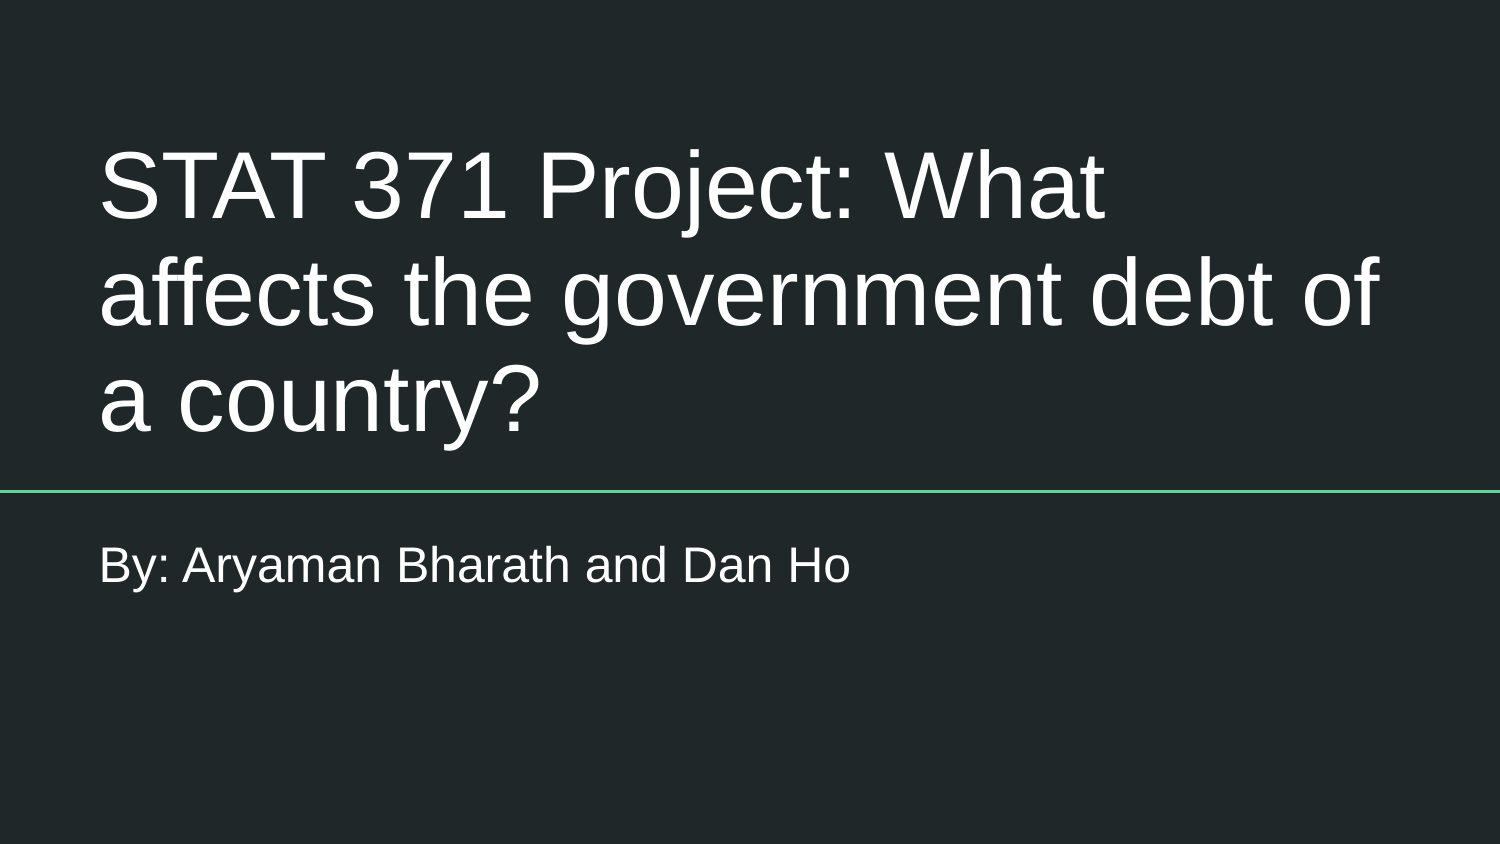

# STAT 371 Project: What affects the government debt of a country?
By: Aryaman Bharath and Dan Ho